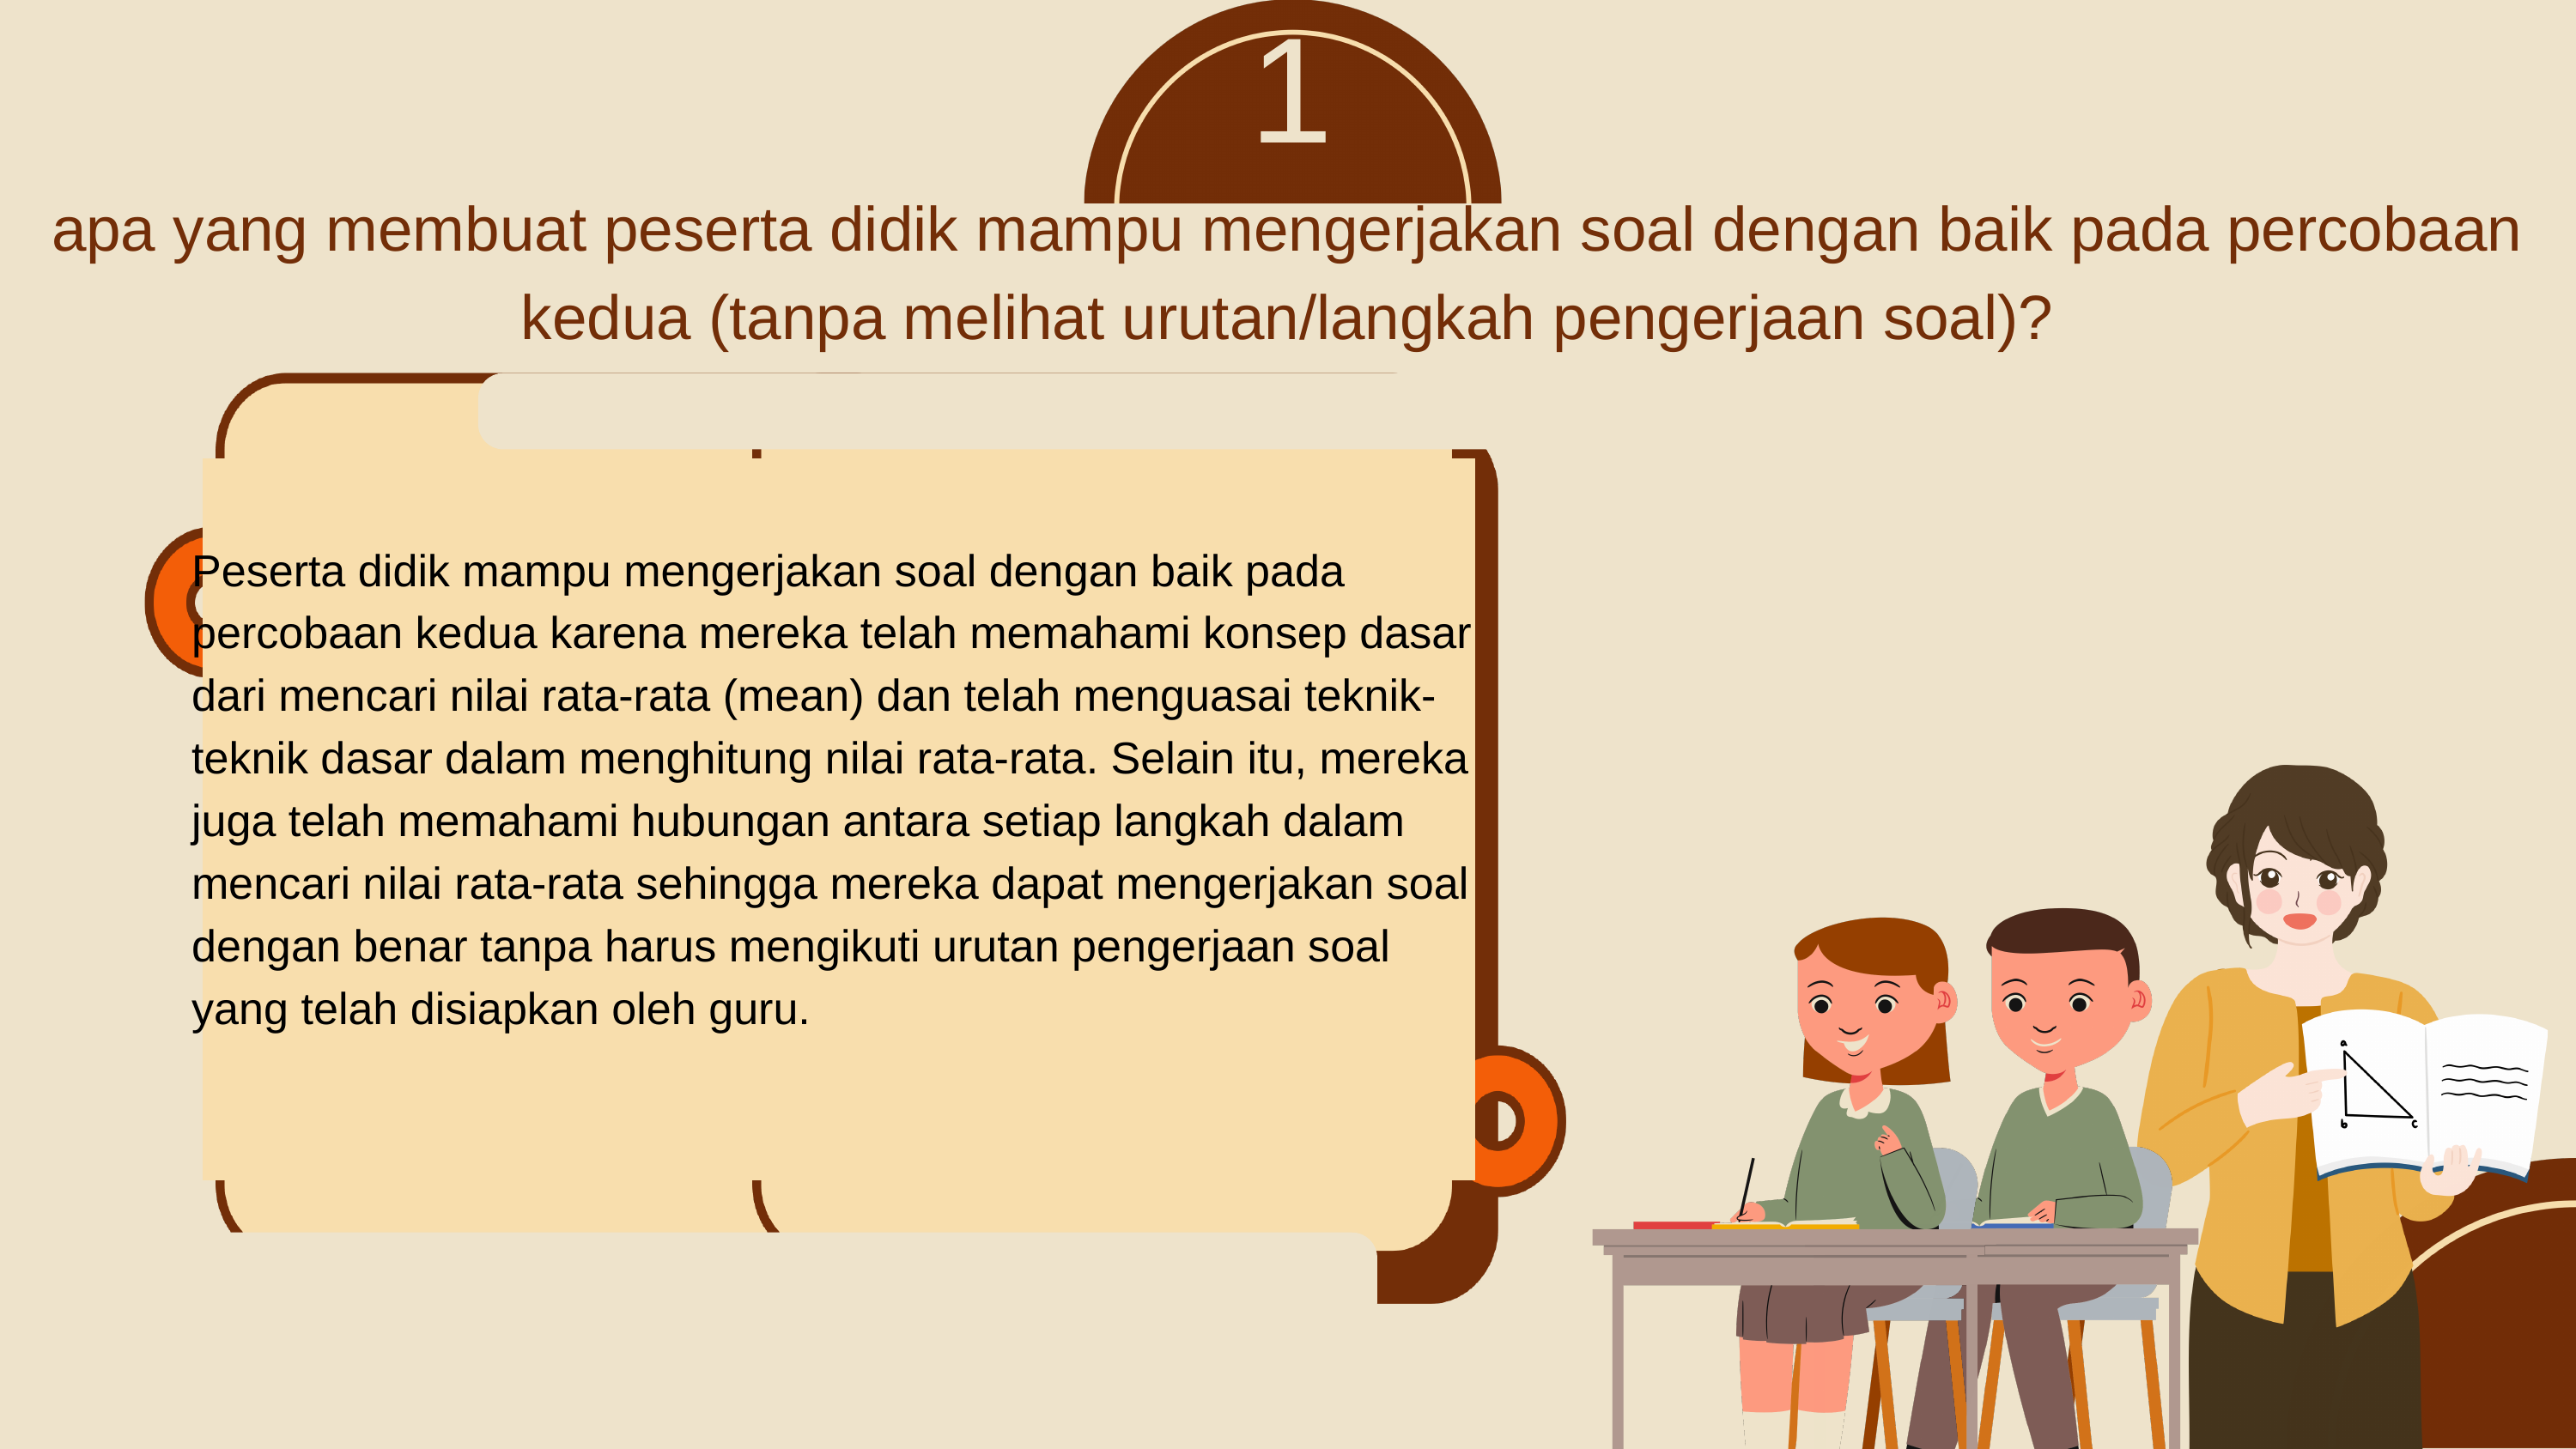

1
apa yang membuat peserta didik mampu mengerjakan soal dengan baik pada percobaan kedua (tanpa melihat urutan/langkah pengerjaan soal)?

Peserta didik mampu mengerjakan soal dengan baik pada percobaan kedua karena mereka telah memahami konsep dasar dari mencari nilai rata-rata (mean) dan telah menguasai teknik-teknik dasar dalam menghitung nilai rata-rata. Selain itu, mereka juga telah memahami hubungan antara setiap langkah dalam mencari nilai rata-rata sehingga mereka dapat mengerjakan soal dengan benar tanpa harus mengikuti urutan pengerjaan soal yang telah disiapkan oleh guru.